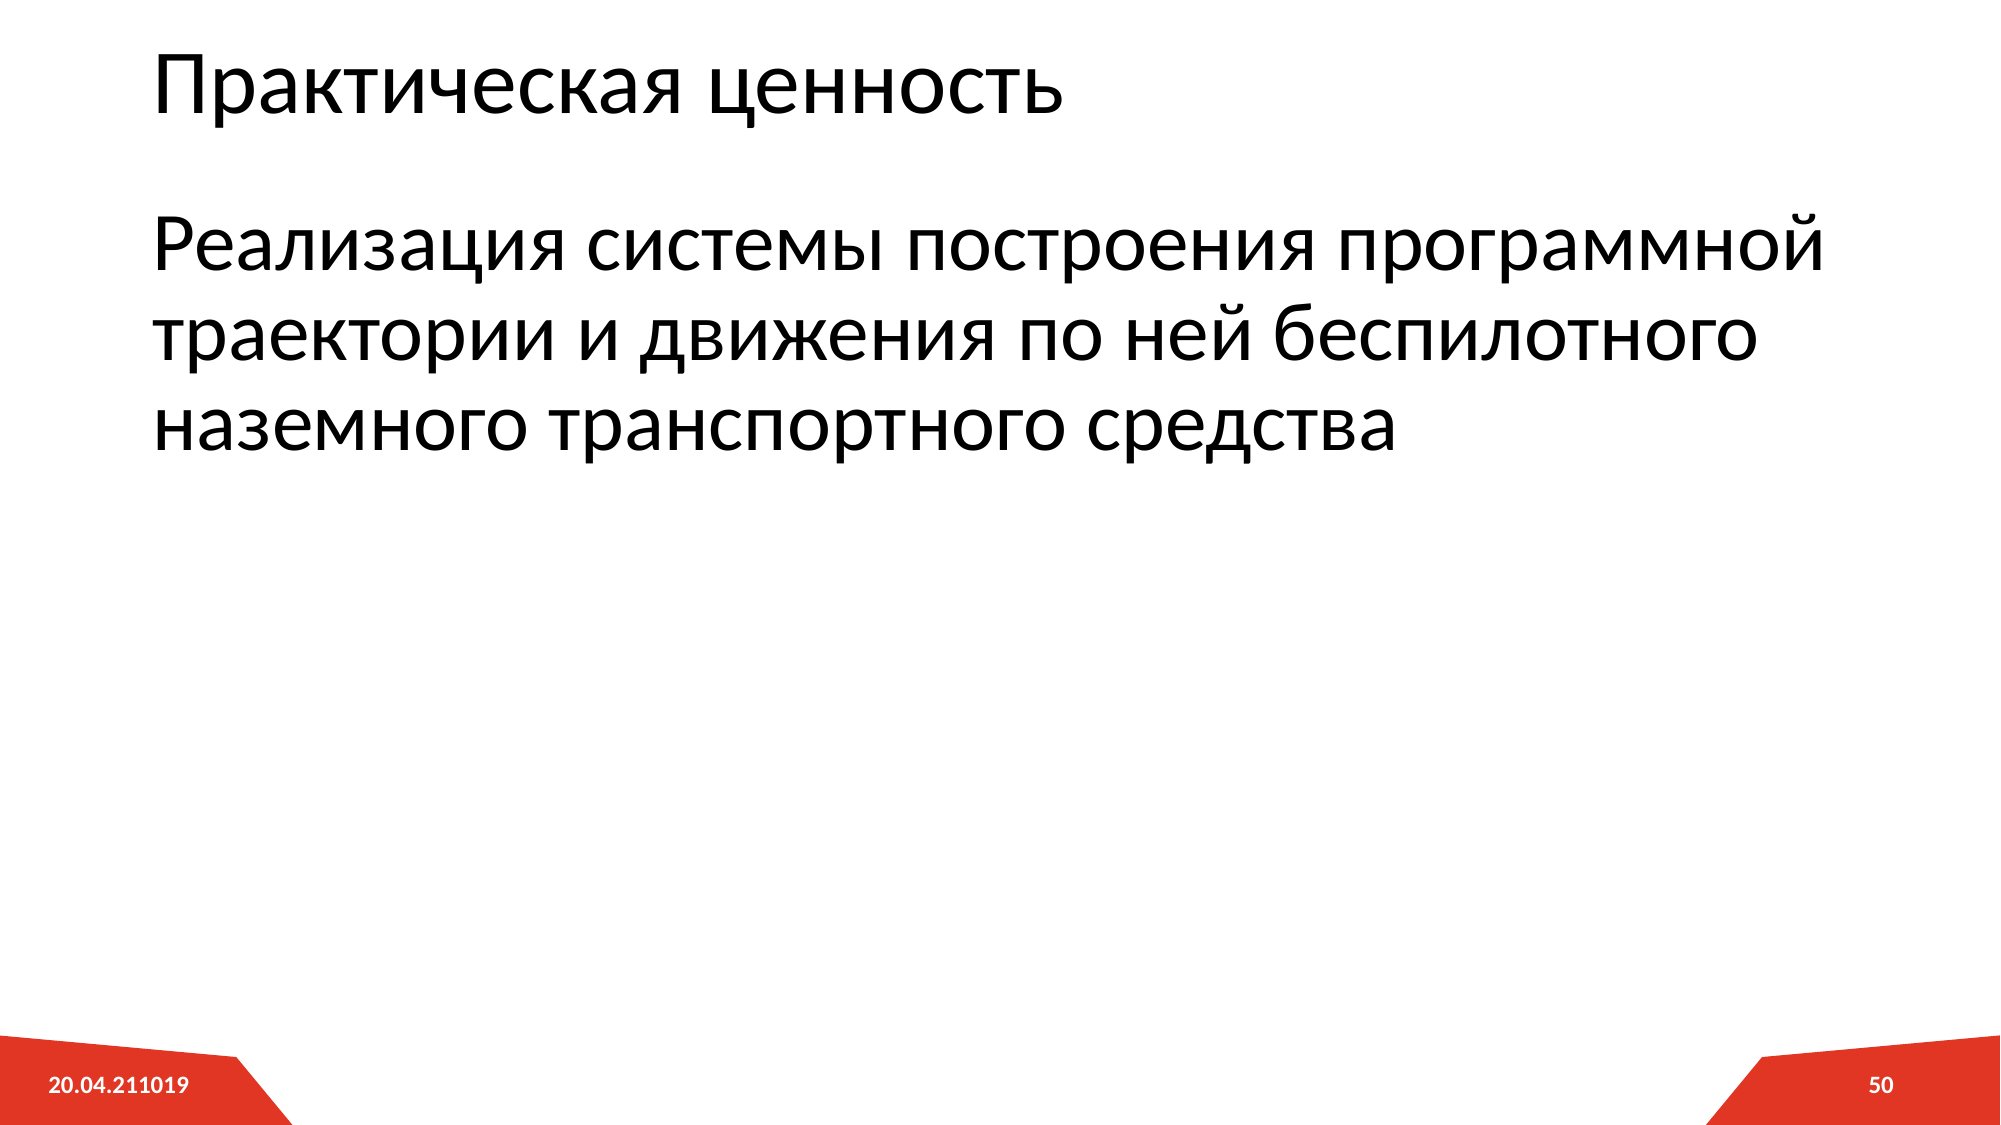

# Практическая ценность
Реализация системы построения программной траектории и движения по ней беспилотного наземного транспортного средства
50
20.04.211019